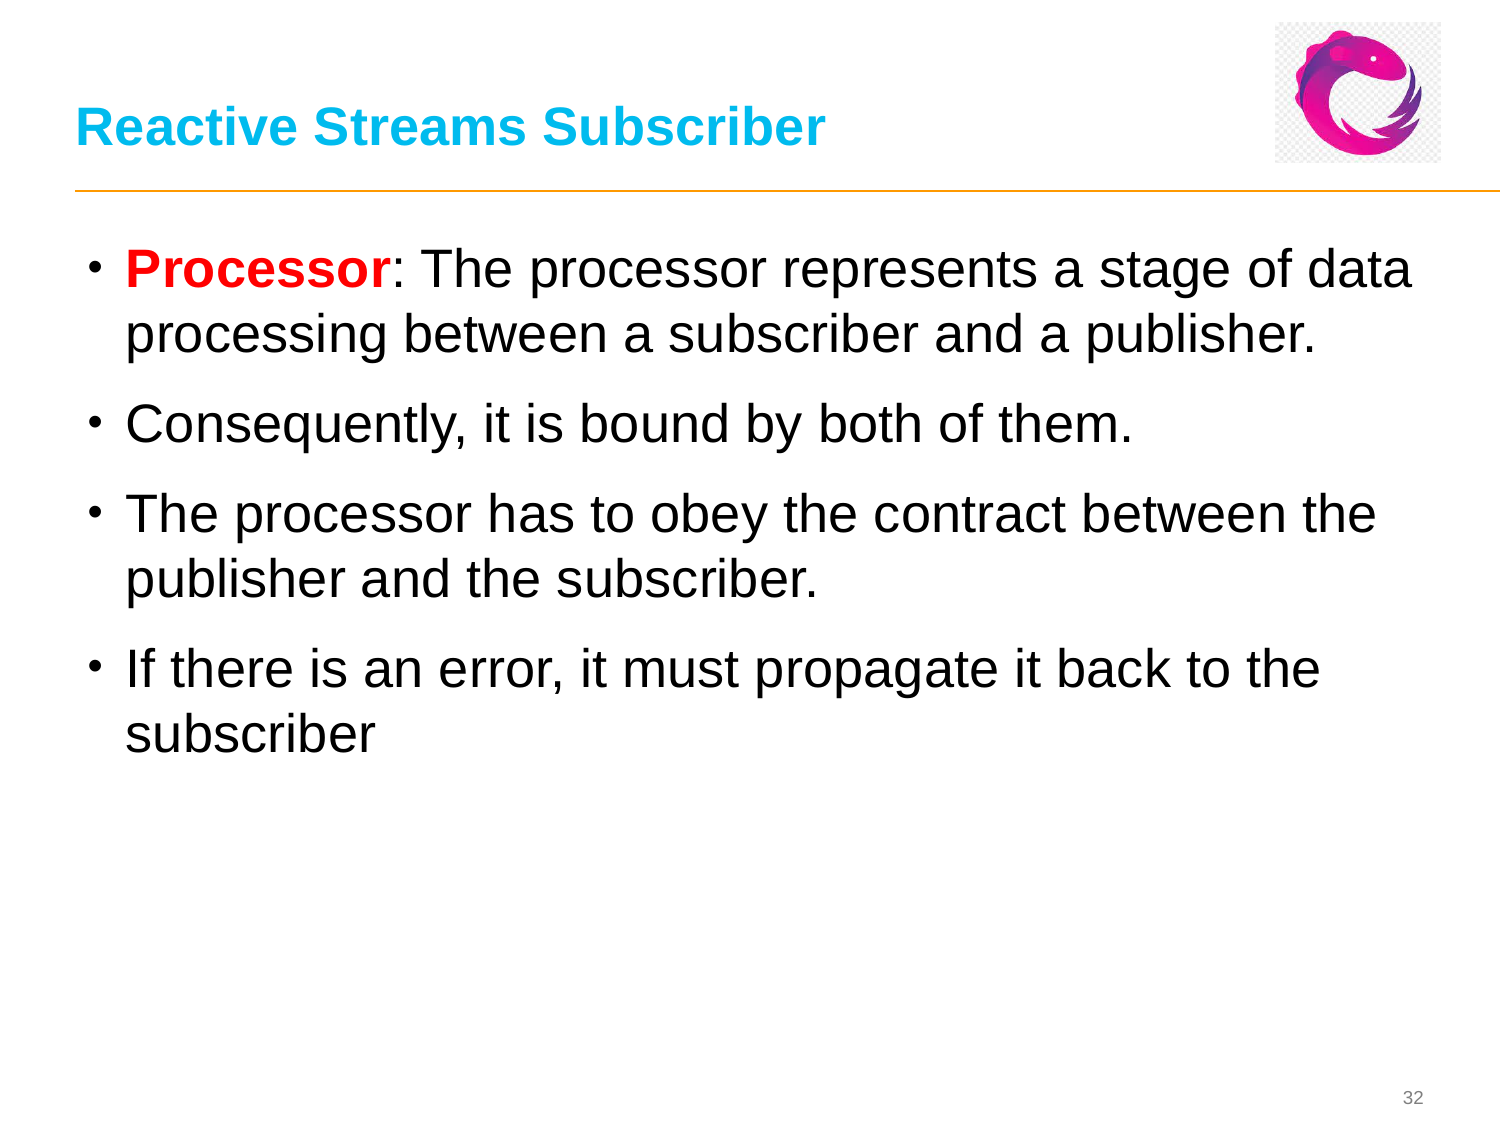

# Reactive Streams Subscriber
Processor: The processor represents a stage of data processing between a subscriber and a publisher.
Consequently, it is bound by both of them.
The processor has to obey the contract between the publisher and the subscriber.
If there is an error, it must propagate it back to the subscriber